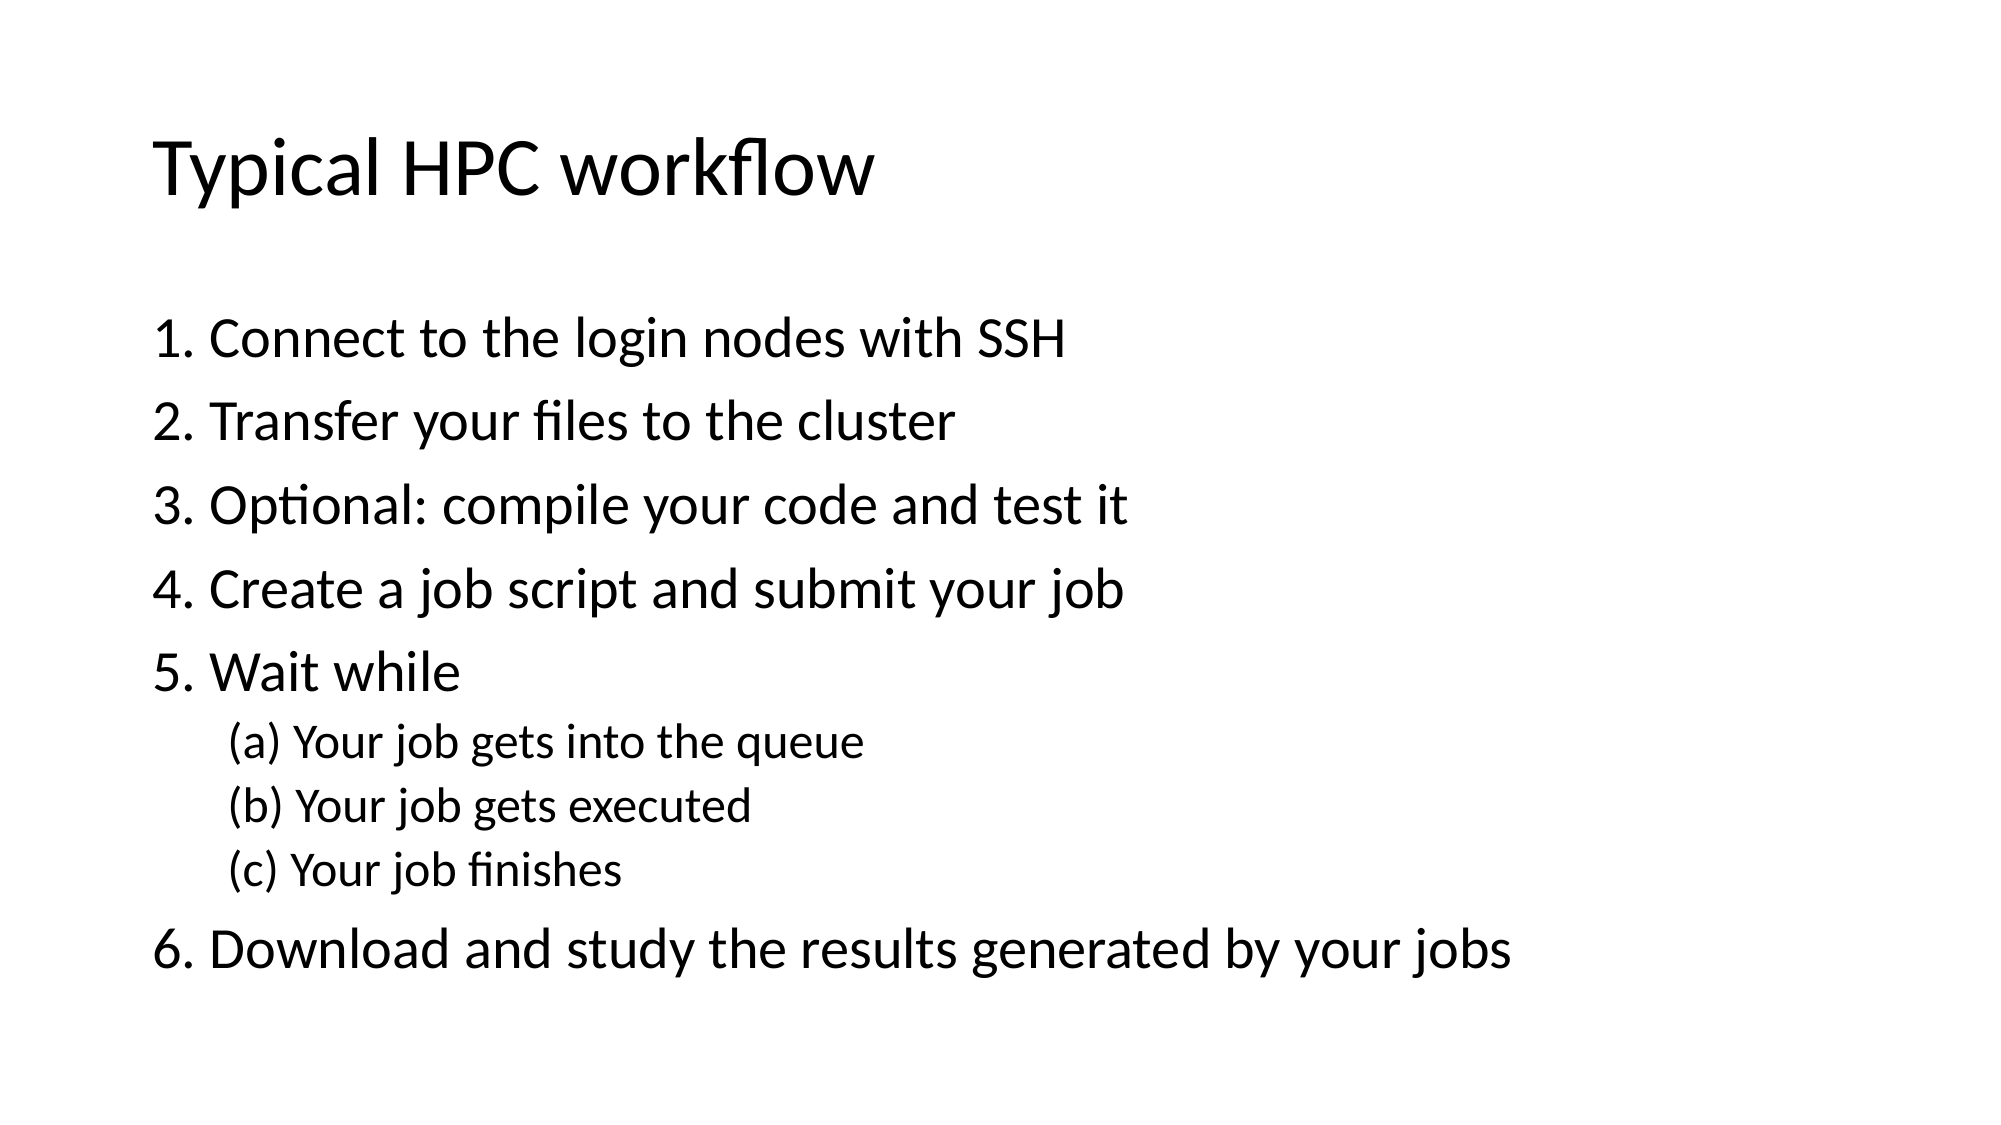

# Typical HPC workflow
1. Connect to the login nodes with SSH
2. Transfer your files to the cluster
3. Optional: compile your code and test it
4. Create a job script and submit your job
5. Wait while
(a) Your job gets into the queue
(b) Your job gets executed
(c) Your job finishes
6. Download and study the results generated by your jobs